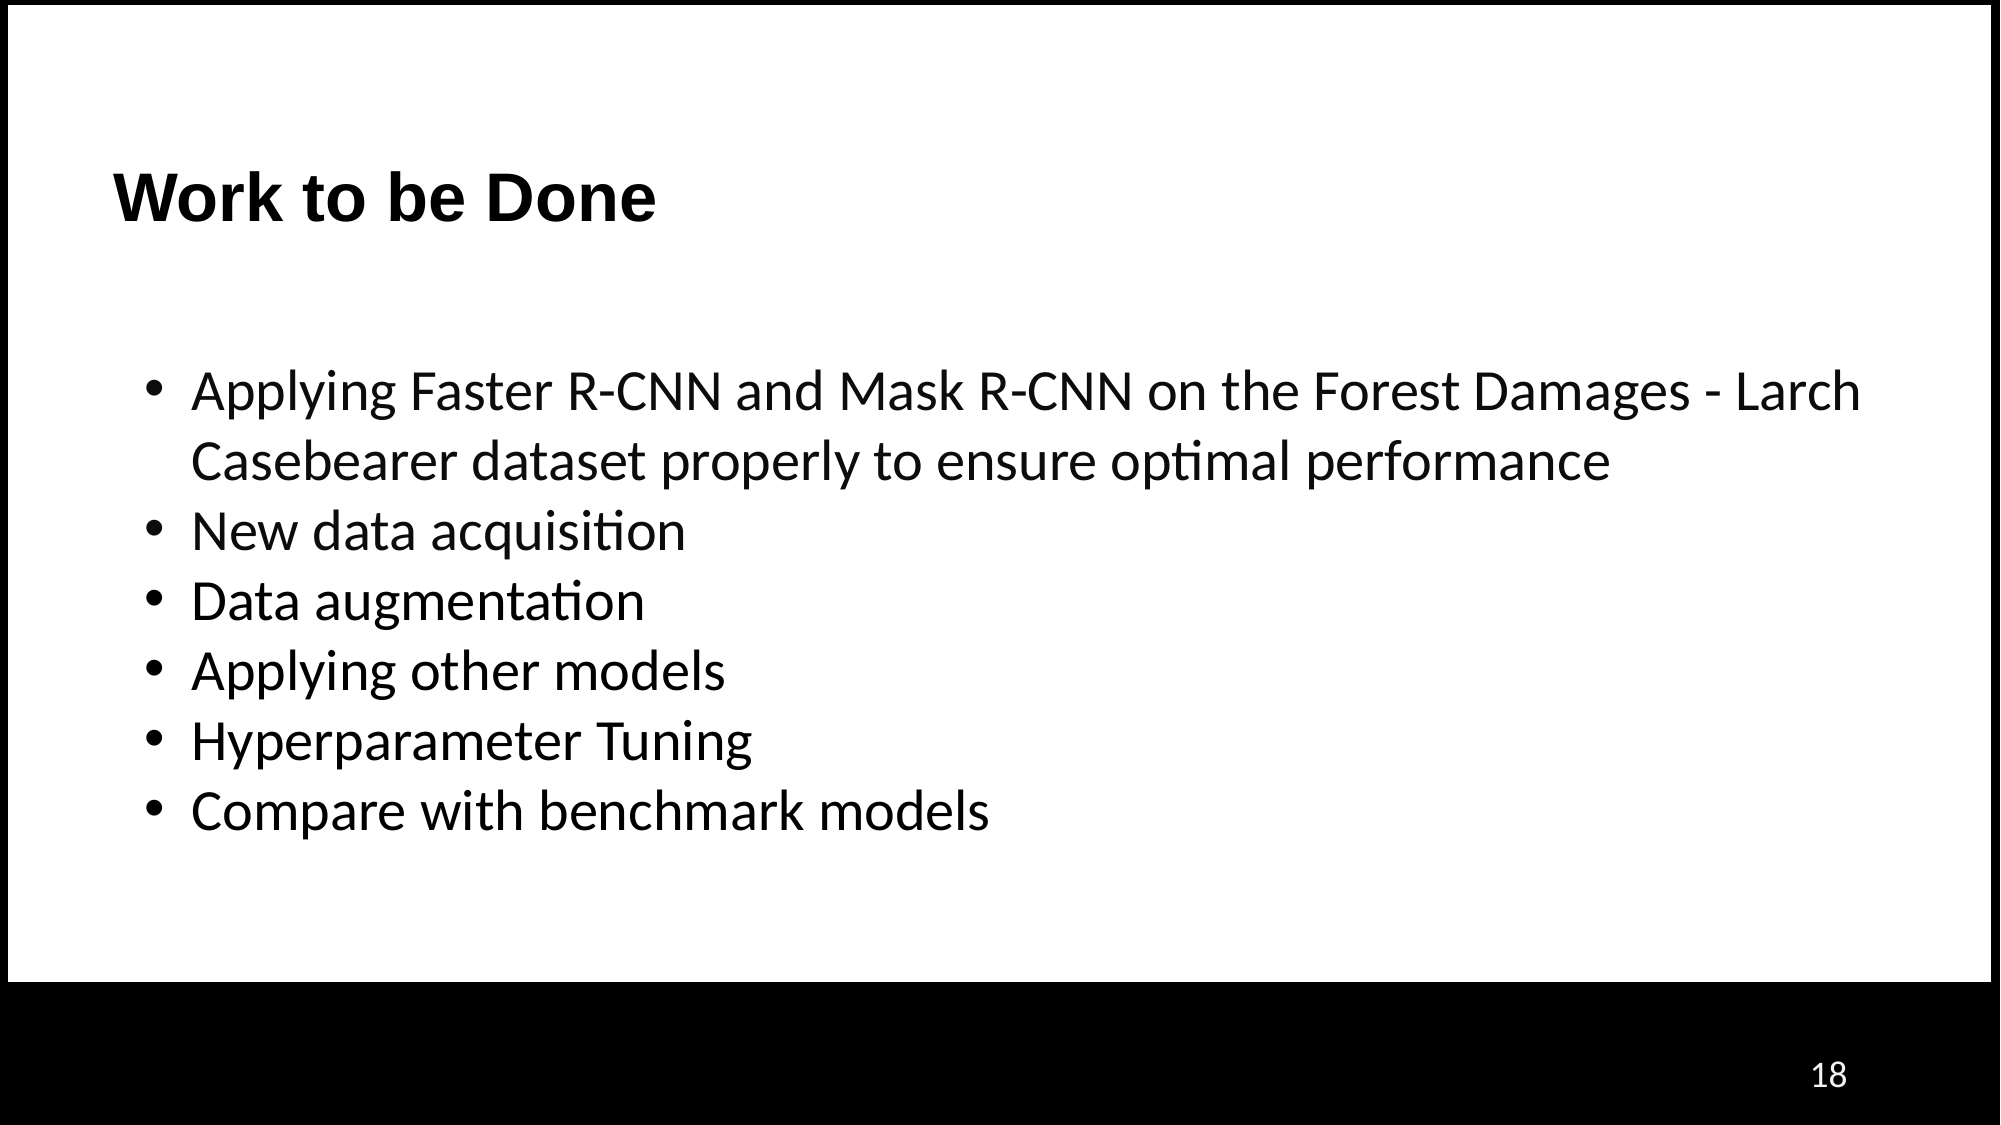

Work to be Done

Applying Faster R-CNN and Mask R-CNN on the Forest Damages - Larch Casebearer dataset properly to ensure optimal performance
New data acquisition
Data augmentation
Applying other models
Hyperparameter Tuning
Compare with benchmark models

18